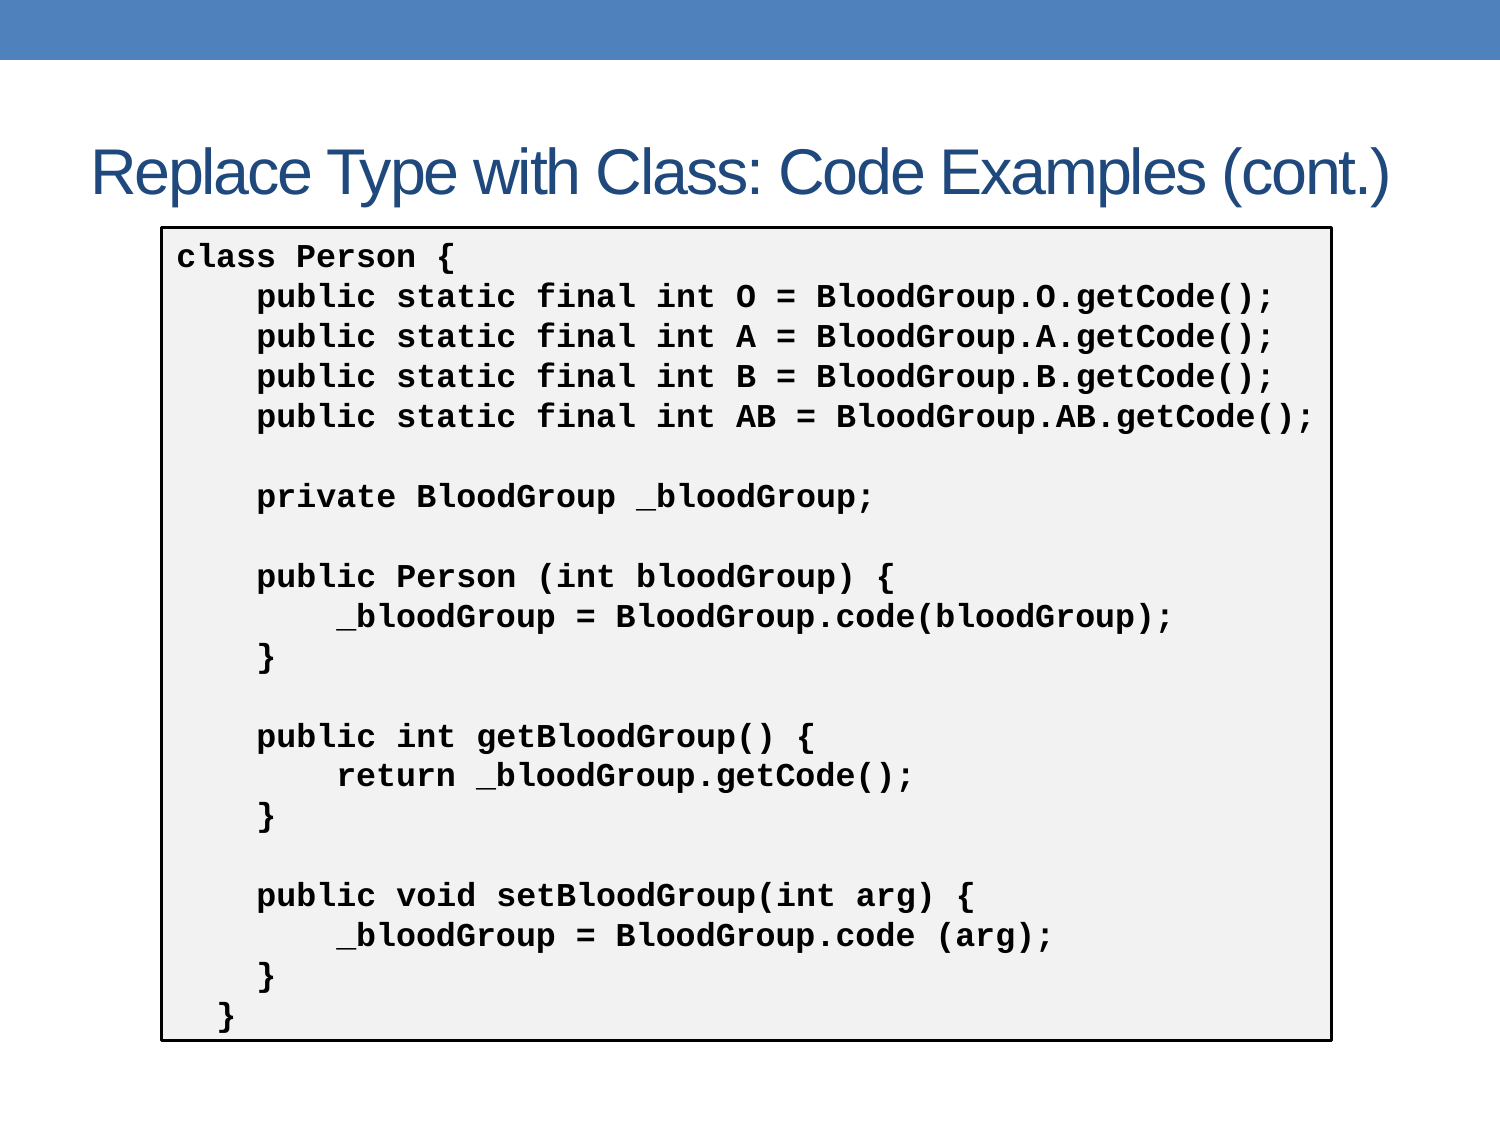

46
# Replace Type with Class: Code Examples (cont.)
class Person {
    public static final int O = BloodGroup.O.getCode();
    public static final int A = BloodGroup.A.getCode();
    public static final int B = BloodGroup.B.getCode();
    public static final int AB = BloodGroup.AB.getCode();

    private BloodGroup _bloodGroup;

    public Person (int bloodGroup) {
        _bloodGroup = BloodGroup.code(bloodGroup);
    }

    public int getBloodGroup() {
        return _bloodGroup.getCode();
    }

    public void setBloodGroup(int arg) {
        _bloodGroup = BloodGroup.code (arg);
    }
  }